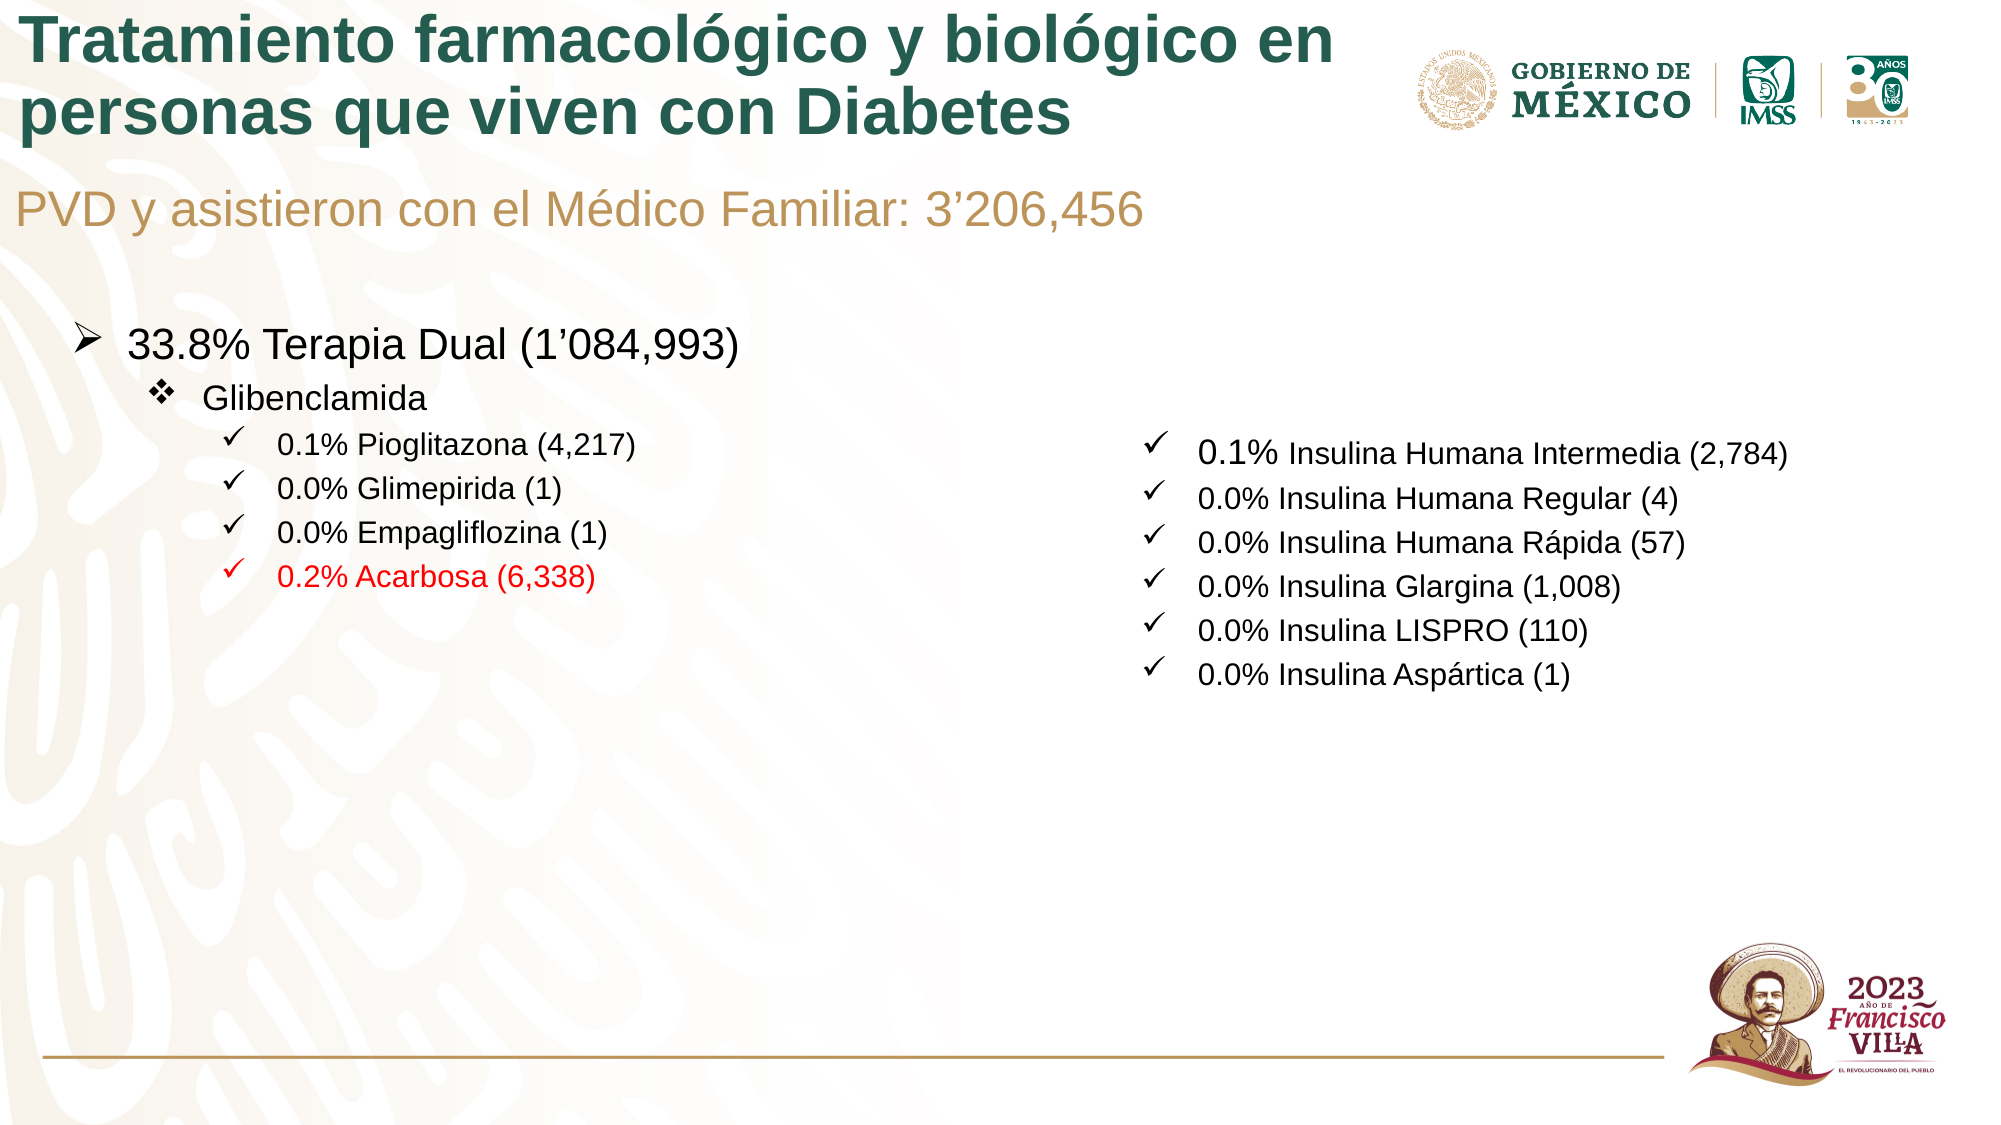

# Tratamiento farmacológico y biológico en personas que viven con Diabetes
PVD y asistieron con el Médico Familiar: 3’206,456

33.8% Terapia Dual (1’084,993)
Glibenclamida
0.1% Pioglitazona (4,217)
0.0% Glimepirida (1)
0.0% Empagliflozina (1)
0.2% Acarbosa (6,338)

0.1% Insulina Humana Intermedia (2,784)
0.0% Insulina Humana Regular (4)
0.0% Insulina Humana Rápida (57)
0.0% Insulina Glargina (1,008)
0.0% Insulina LISPRO (110)
0.0% Insulina Aspártica (1)